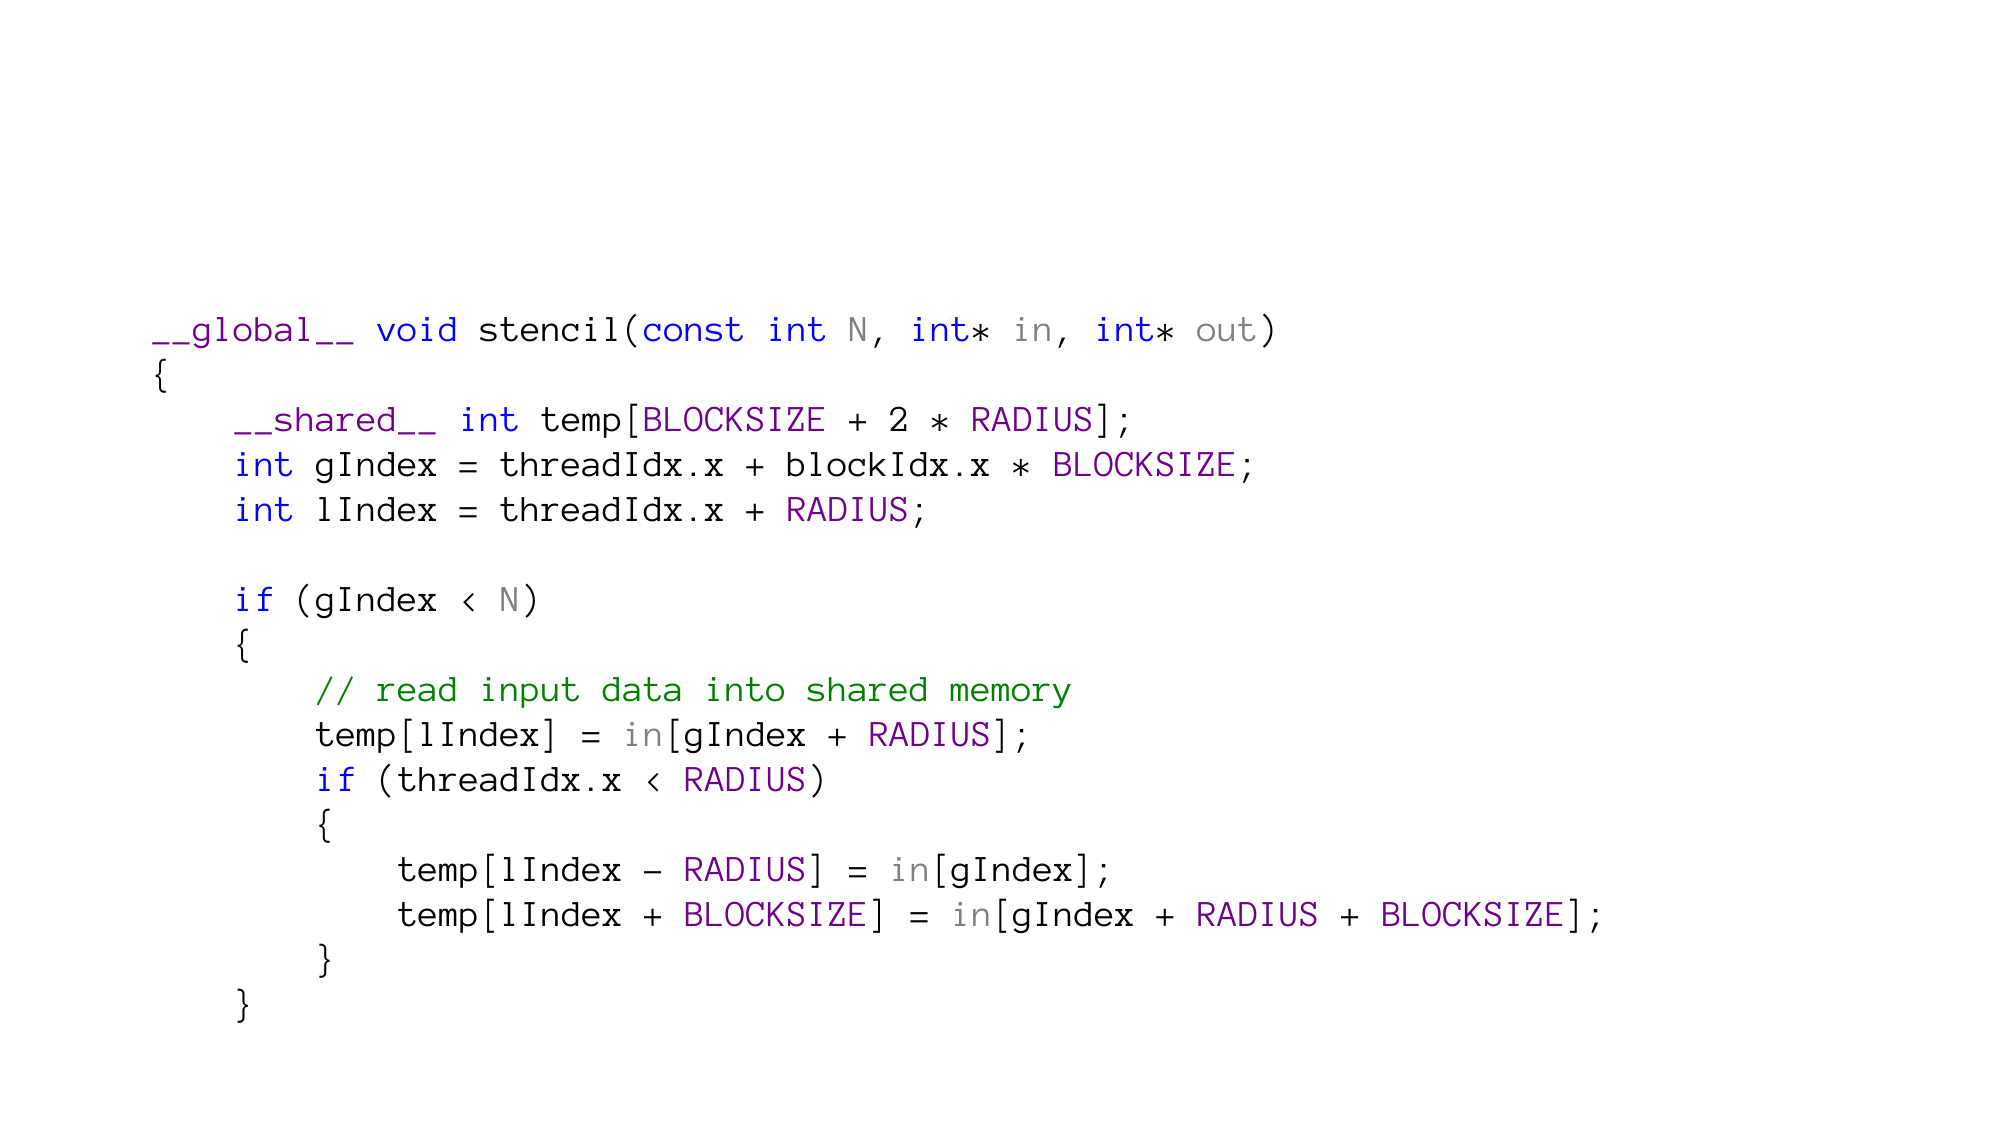

# Stencil 1D – Shared Memory (samples\04-stencil-1d)
__global__ void stencil(const int N, int* in, int* out)
{
    __shared__ int temp[BLOCKSIZE + 2 * RADIUS];
    int gIndex = threadIdx.x + blockIdx.x * BLOCKSIZE;
    int lIndex = threadIdx.x + RADIUS;

    if (gIndex < N)
    {
        // read input data into shared memory
        temp[lIndex] = in[gIndex + RADIUS];
        if (threadIdx.x < RADIUS)
        {
            temp[lIndex - RADIUS] = in[gIndex];
            temp[lIndex + BLOCKSIZE] = in[gIndex + RADIUS + BLOCKSIZE];
        }
    }